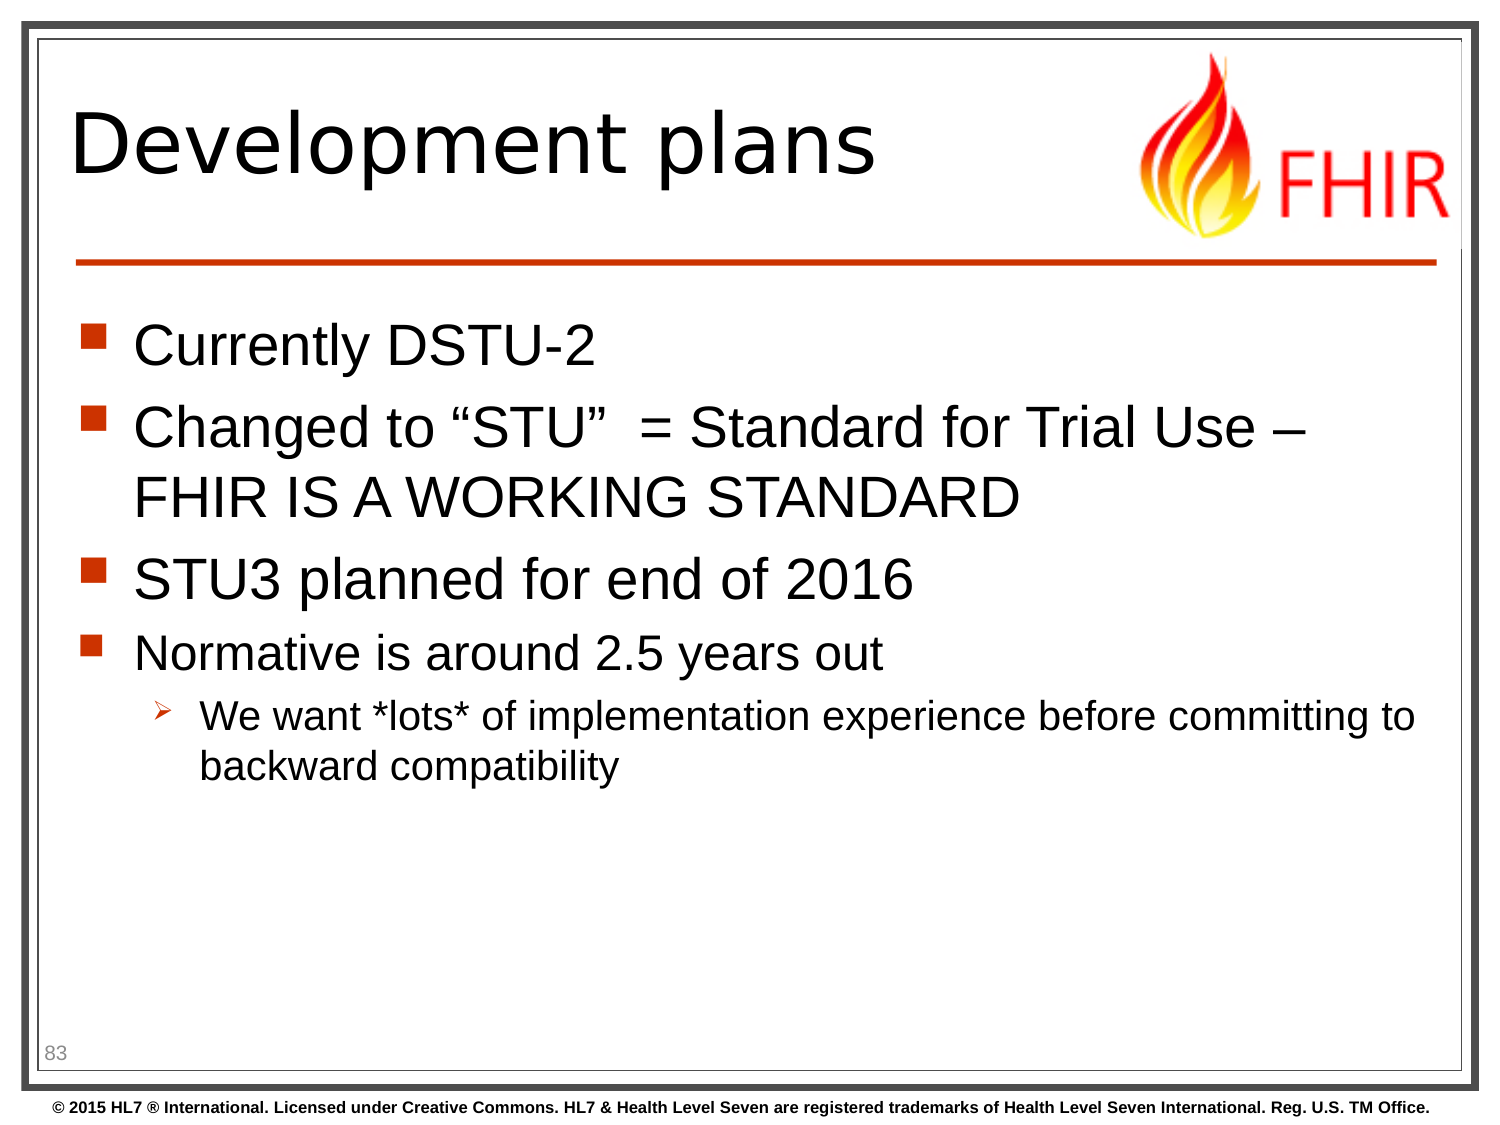

# Development plans
Currently DSTU-2
Changed to “STU”  = Standard for Trial Use – FHIR IS A WORKING STANDARD
STU3 planned for end of 2016
Normative is around 2.5 years out
We want *lots* of implementation experience before committing to backward compatibility

83